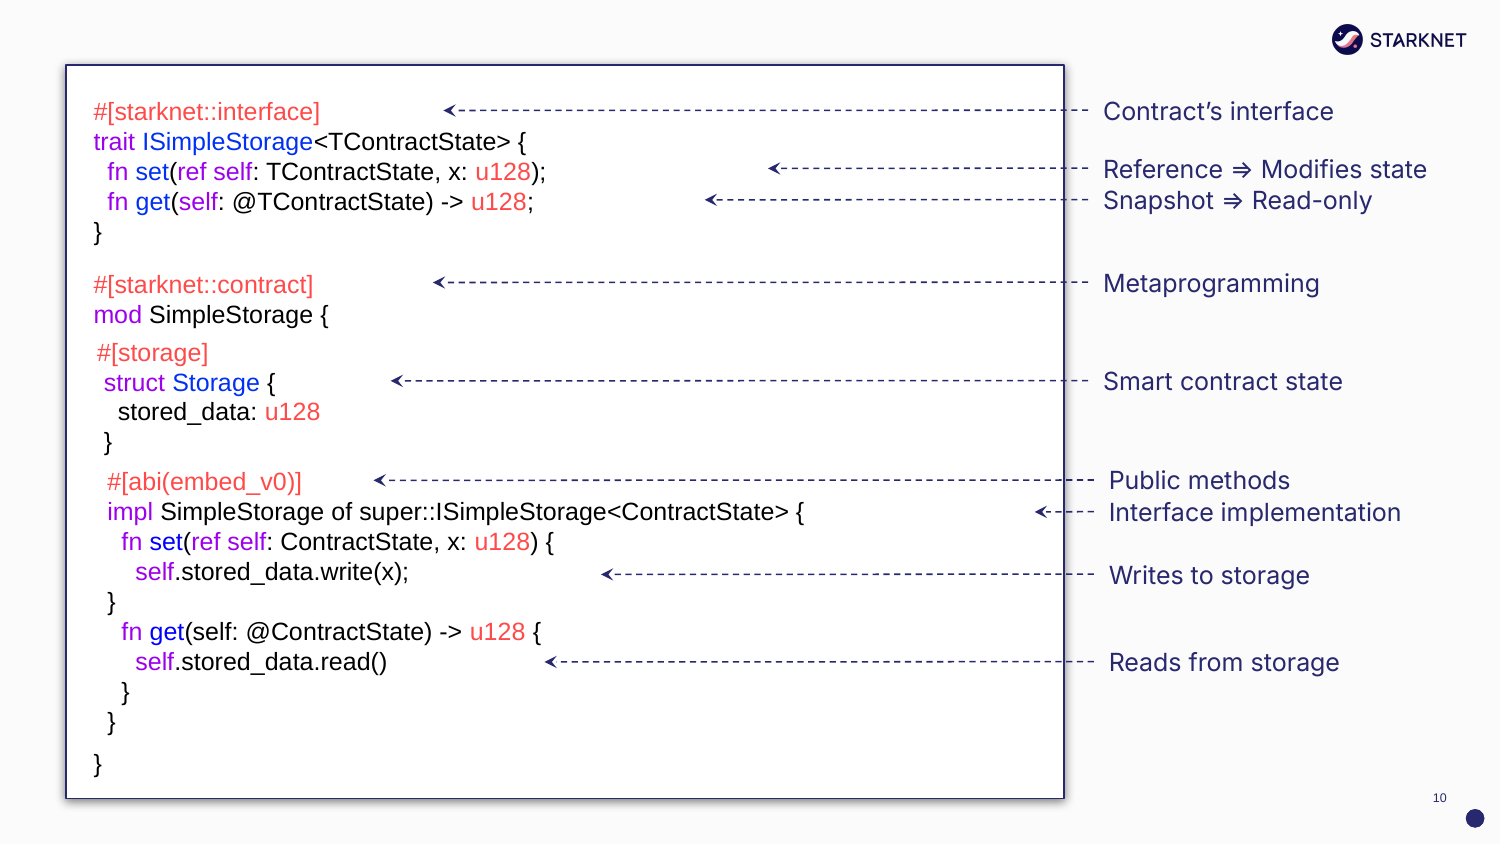

Contract’s interface
#[starknet::interface]
trait ISimpleStorage<TContractState> {
  fn set(ref self: TContractState, x: u128);
  fn get(self: @TContractState) -> u128;
}
Reference => Modifies state
Snapshot => Read-only
Metaprogramming
#[starknet::contract]
mod SimpleStorage {

}
Smart contract state
 #[storage]
  struct Storage {
    stored_data: u128
  }
Public methods
  #[abi(embed_v0)]
  impl SimpleStorage of super::ISimpleStorage<ContractState> {
    fn set(ref self: ContractState, x: u128) {
      self.stored_data.write(x);
  }
    fn get(self: @ContractState) -> u128 {
      self.stored_data.read()
    }
  }
Interface implementation
Writes to storage
Reads from storage
10